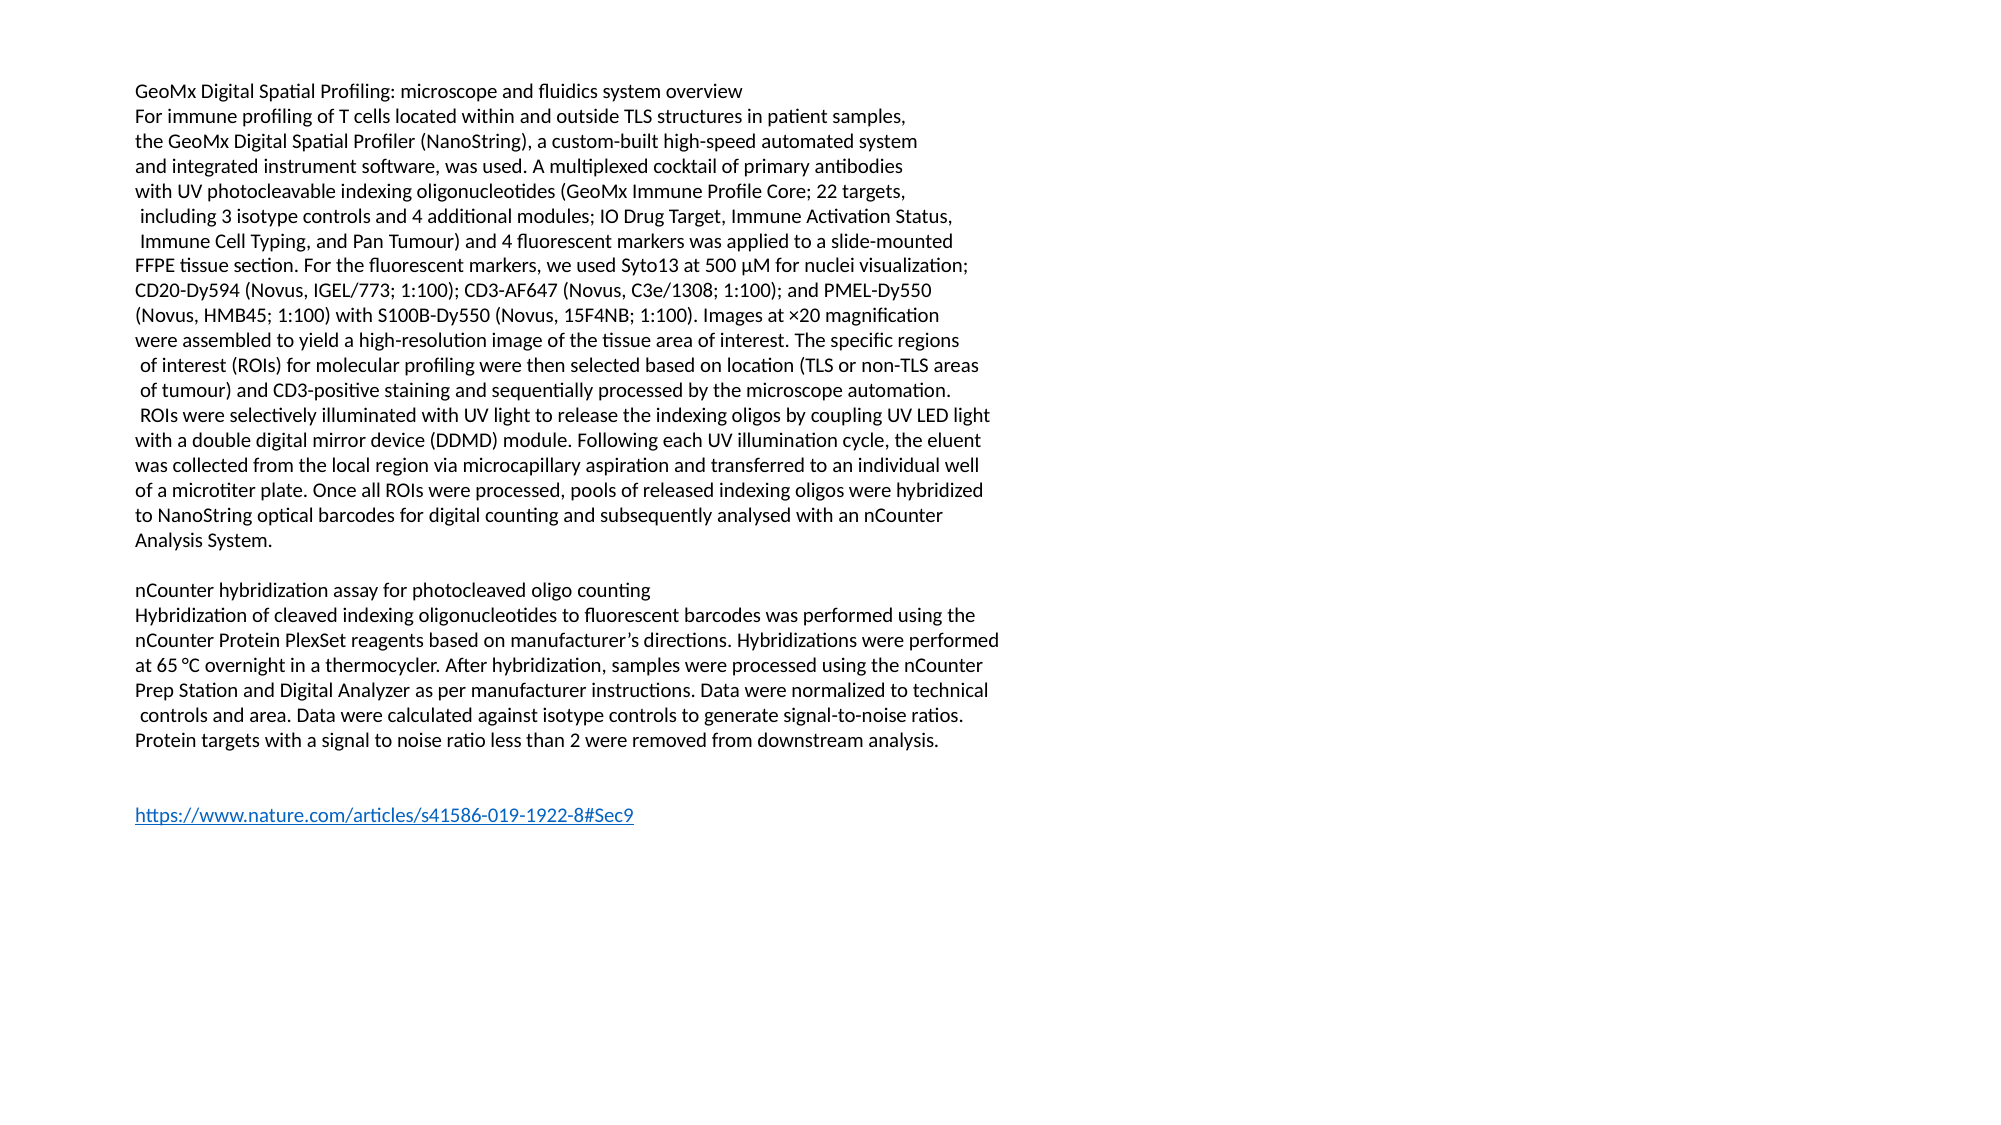

GeoMx Digital Spatial Profiling: microscope and fluidics system overview
For immune profiling of T cells located within and outside TLS structures in patient samples,
the GeoMx Digital Spatial Profiler (NanoString), a custom-built high-speed automated system
and integrated instrument software, was used. A multiplexed cocktail of primary antibodies
with UV photocleavable indexing oligonucleotides (GeoMx Immune Profile Core; 22 targets,
 including 3 isotype controls and 4 additional modules; IO Drug Target, Immune Activation Status,
 Immune Cell Typing, and Pan Tumour) and 4 fluorescent markers was applied to a slide-mounted
FFPE tissue section. For the fluorescent markers, we used Syto13 at 500 μM for nuclei visualization;
CD20-Dy594 (Novus, IGEL/773; 1:100); CD3-AF647 (Novus, C3e/1308; 1:100); and PMEL-Dy550
(Novus, HMB45; 1:100) with S100B-Dy550 (Novus, 15F4NB; 1:100). Images at ×20 magnification
were assembled to yield a high-resolution image of the tissue area of interest. The specific regions
 of interest (ROIs) for molecular profiling were then selected based on location (TLS or non-TLS areas
 of tumour) and CD3-positive staining and sequentially processed by the microscope automation.
 ROIs were selectively illuminated with UV light to release the indexing oligos by coupling UV LED light
with a double digital mirror device (DDMD) module. Following each UV illumination cycle, the eluent
was collected from the local region via microcapillary aspiration and transferred to an individual well
of a microtiter plate. Once all ROIs were processed, pools of released indexing oligos were hybridized
to NanoString optical barcodes for digital counting and subsequently analysed with an nCounter
Analysis System.

nCounter hybridization assay for photocleaved oligo counting
Hybridization of cleaved indexing oligonucleotides to fluorescent barcodes was performed using the
nCounter Protein PlexSet reagents based on manufacturer’s directions. Hybridizations were performed
at 65 °C overnight in a thermocycler. After hybridization, samples were processed using the nCounter
Prep Station and Digital Analyzer as per manufacturer instructions. Data were normalized to technical
 controls and area. Data were calculated against isotype controls to generate signal-to-noise ratios.
Protein targets with a signal to noise ratio less than 2 were removed from downstream analysis.

https://www.nature.com/articles/s41586-019-1922-8#Sec9